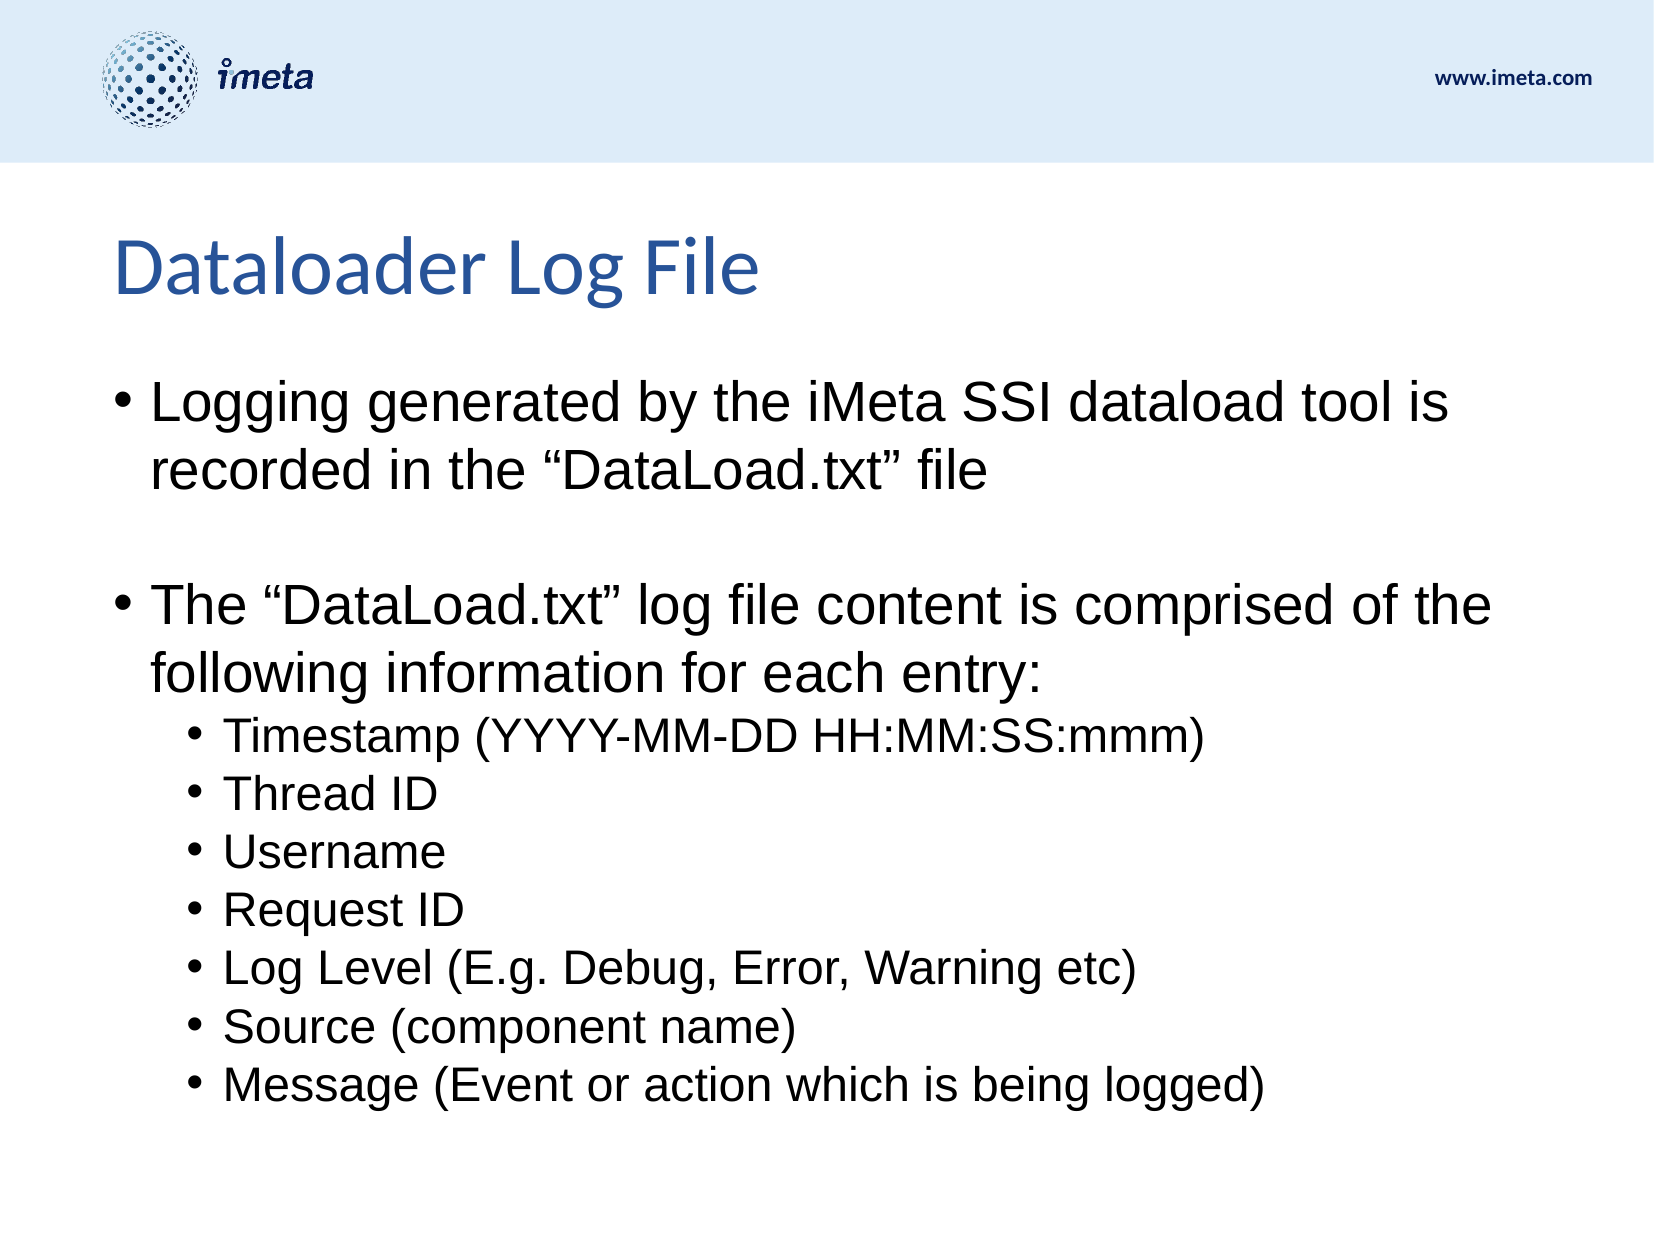

# Dataloader Log File
Logging generated by the iMeta SSI dataload tool is recorded in the “DataLoad.txt” file

The “DataLoad.txt” log file content is comprised of the following information for each entry:
Timestamp (YYYY-MM-DD HH:MM:SS:mmm)
Thread ID
Username
Request ID
Log Level (E.g. Debug, Error, Warning etc)
Source (component name)
Message (Event or action which is being logged)